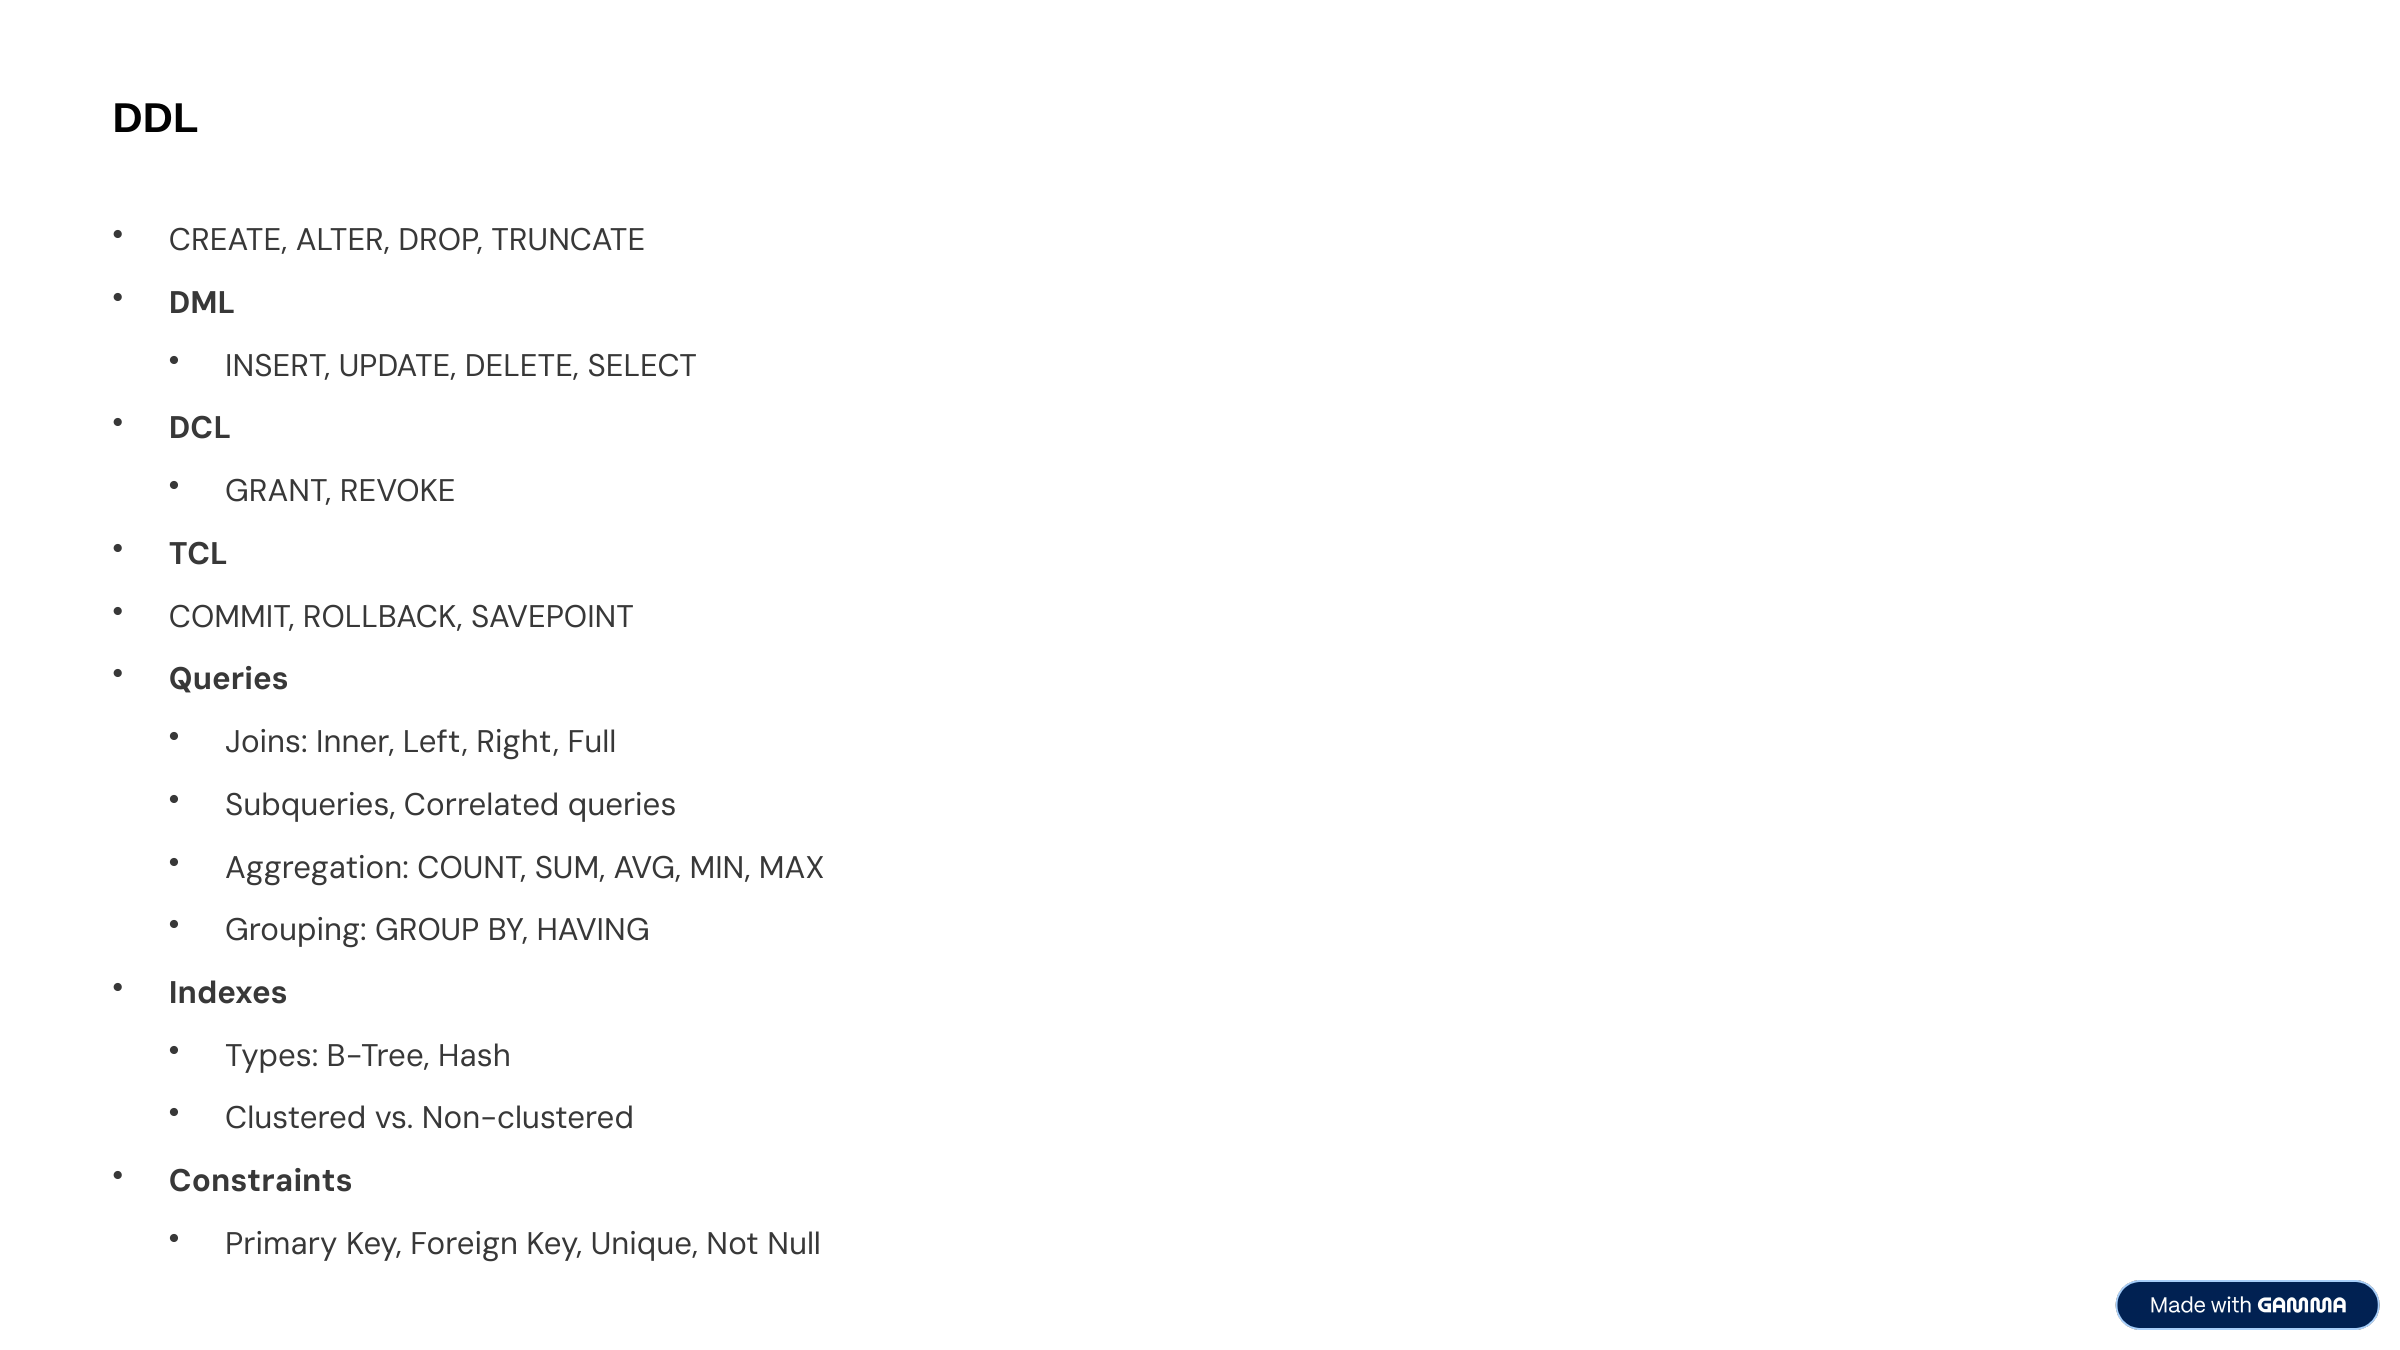

DDL
CREATE, ALTER, DROP, TRUNCATE
DML
INSERT, UPDATE, DELETE, SELECT
DCL
GRANT, REVOKE
TCL
COMMIT, ROLLBACK, SAVEPOINT
Queries
Joins: Inner, Left, Right, Full
Subqueries, Correlated queries
Aggregation: COUNT, SUM, AVG, MIN, MAX
Grouping: GROUP BY, HAVING
Indexes
Types: B-Tree, Hash
Clustered vs. Non-clustered
Constraints
Primary Key, Foreign Key, Unique, Not Null